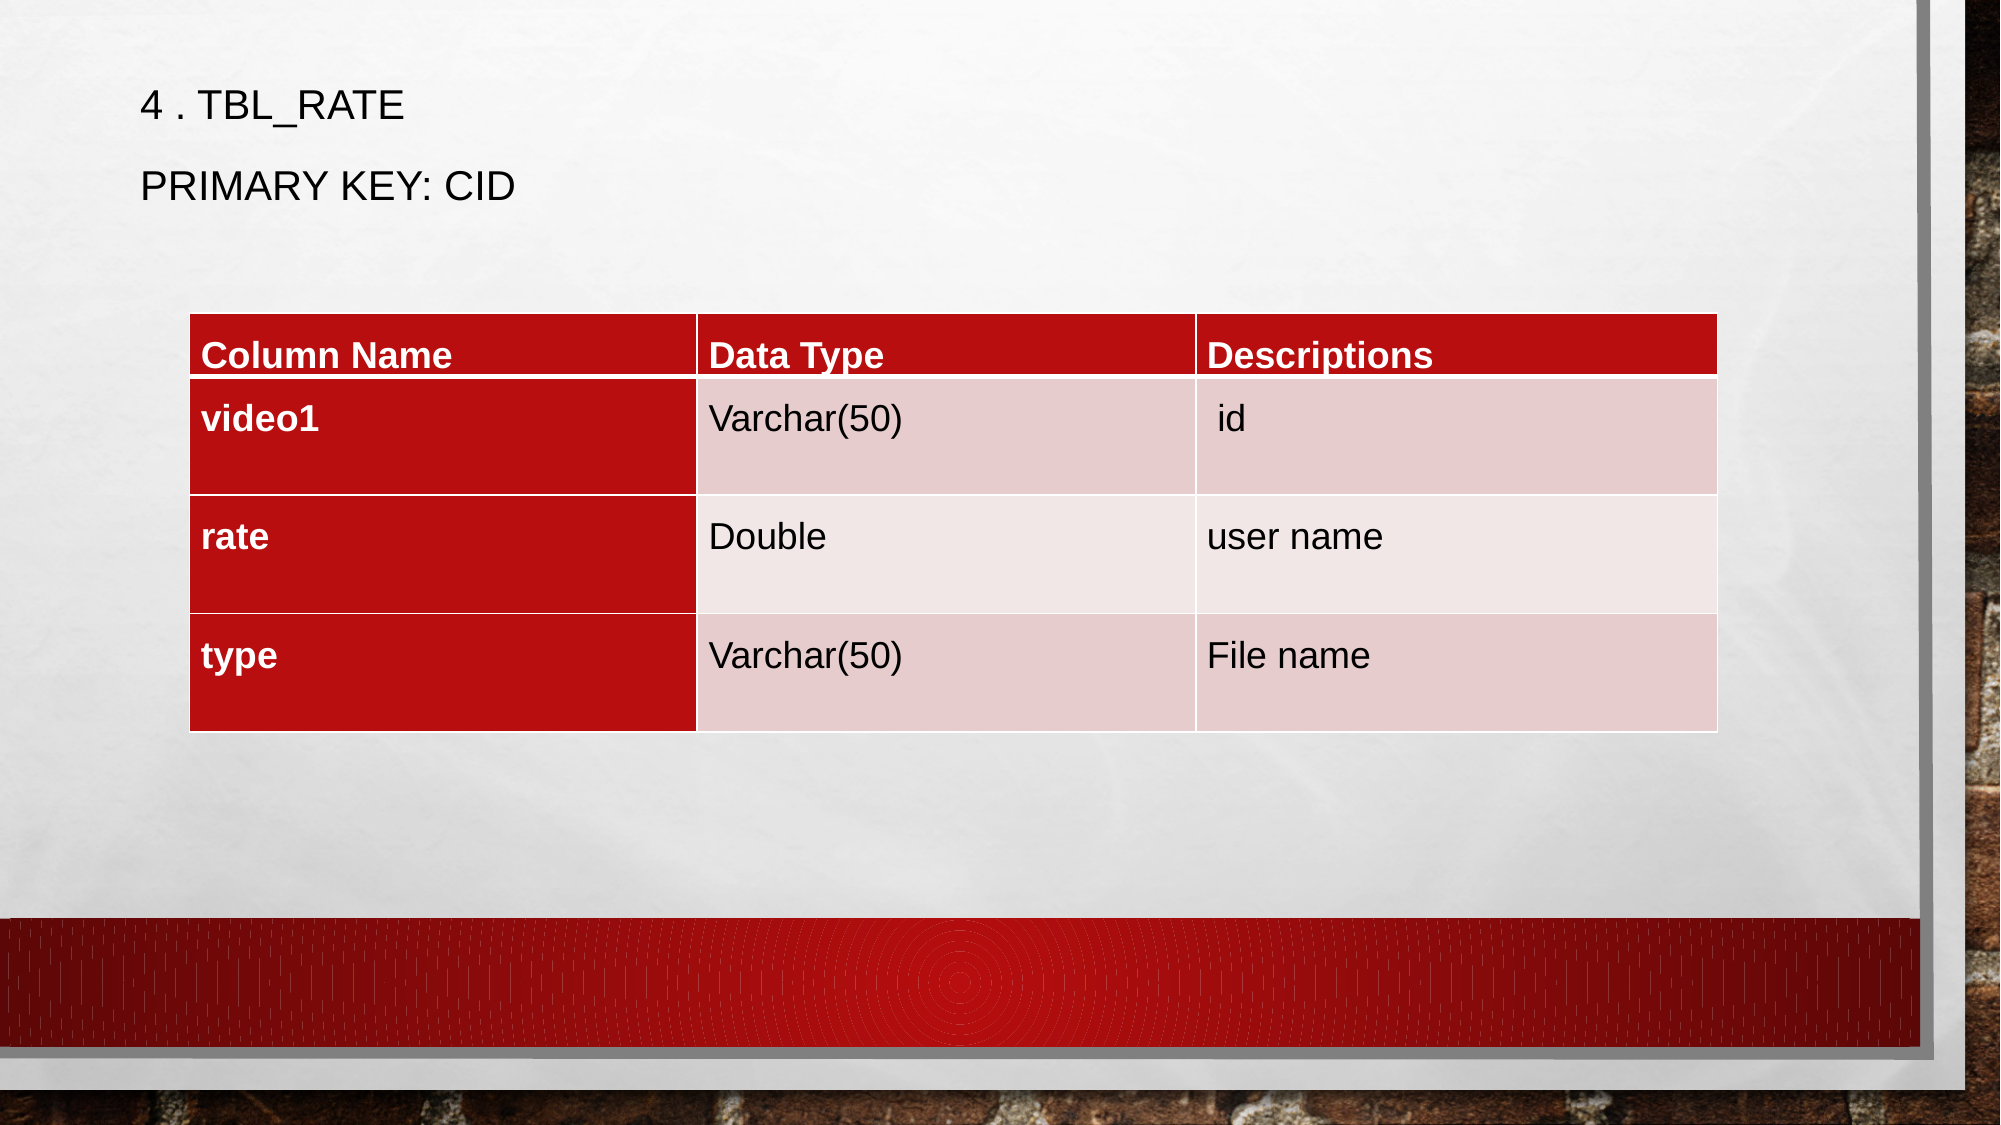

4 . tbl_ratE
Primary key: cid

| Column Name | Data Type | Descriptions |
| --- | --- | --- |
| video1 | Varchar(50) | id |
| rate | Double | user name |
| type | Varchar(50) | File name |